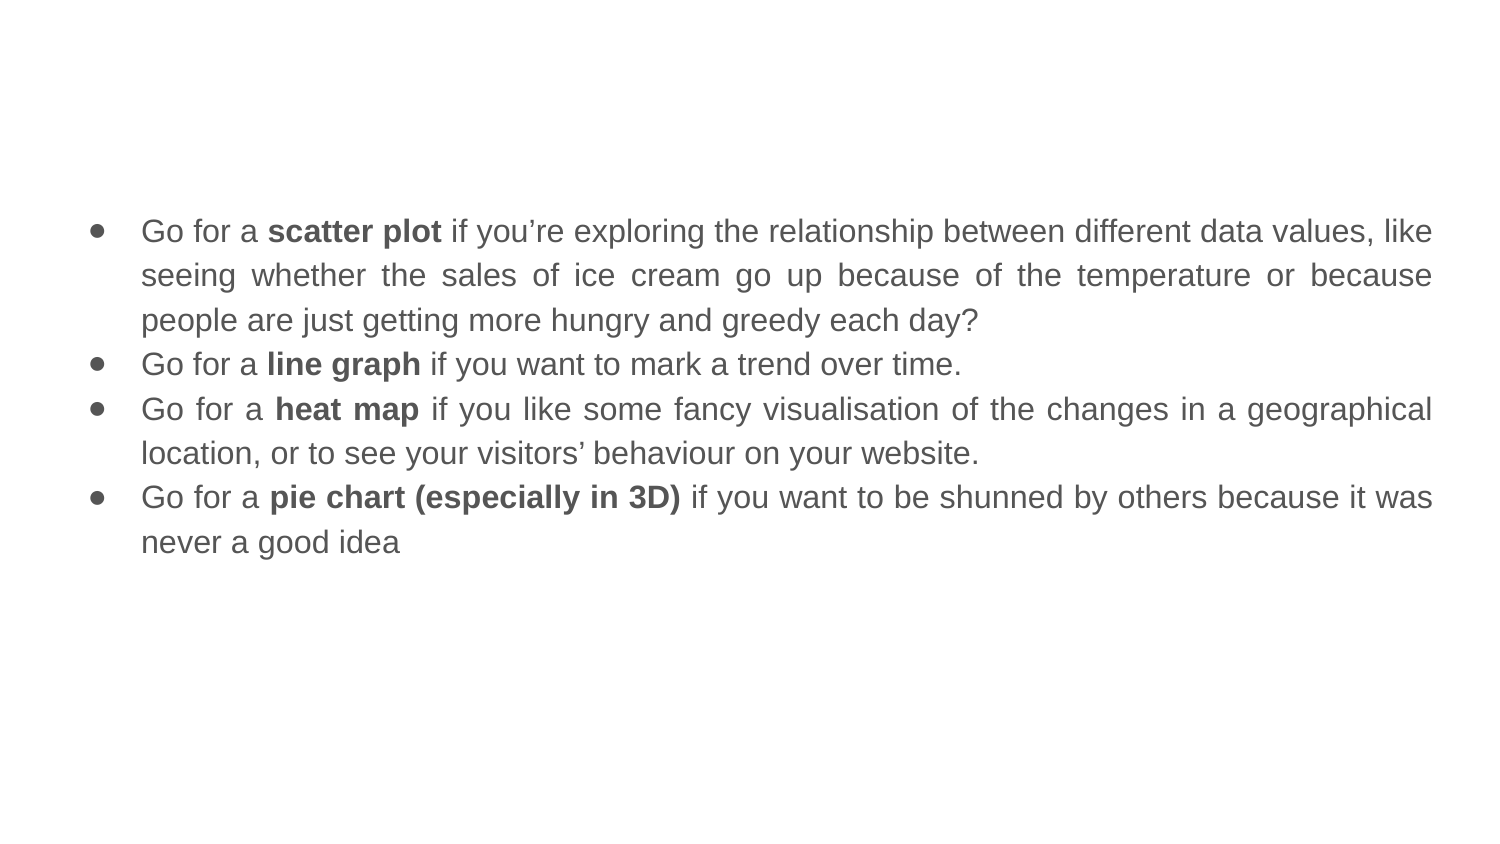

Go for a scatter plot if you’re exploring the relationship between different data values, like seeing whether the sales of ice cream go up because of the temperature or because people are just getting more hungry and greedy each day?
Go for a line graph if you want to mark a trend over time.
Go for a heat map if you like some fancy visualisation of the changes in a geographical location, or to see your visitors’ behaviour on your website.
Go for a pie chart (especially in 3D) if you want to be shunned by others because it was never a good idea